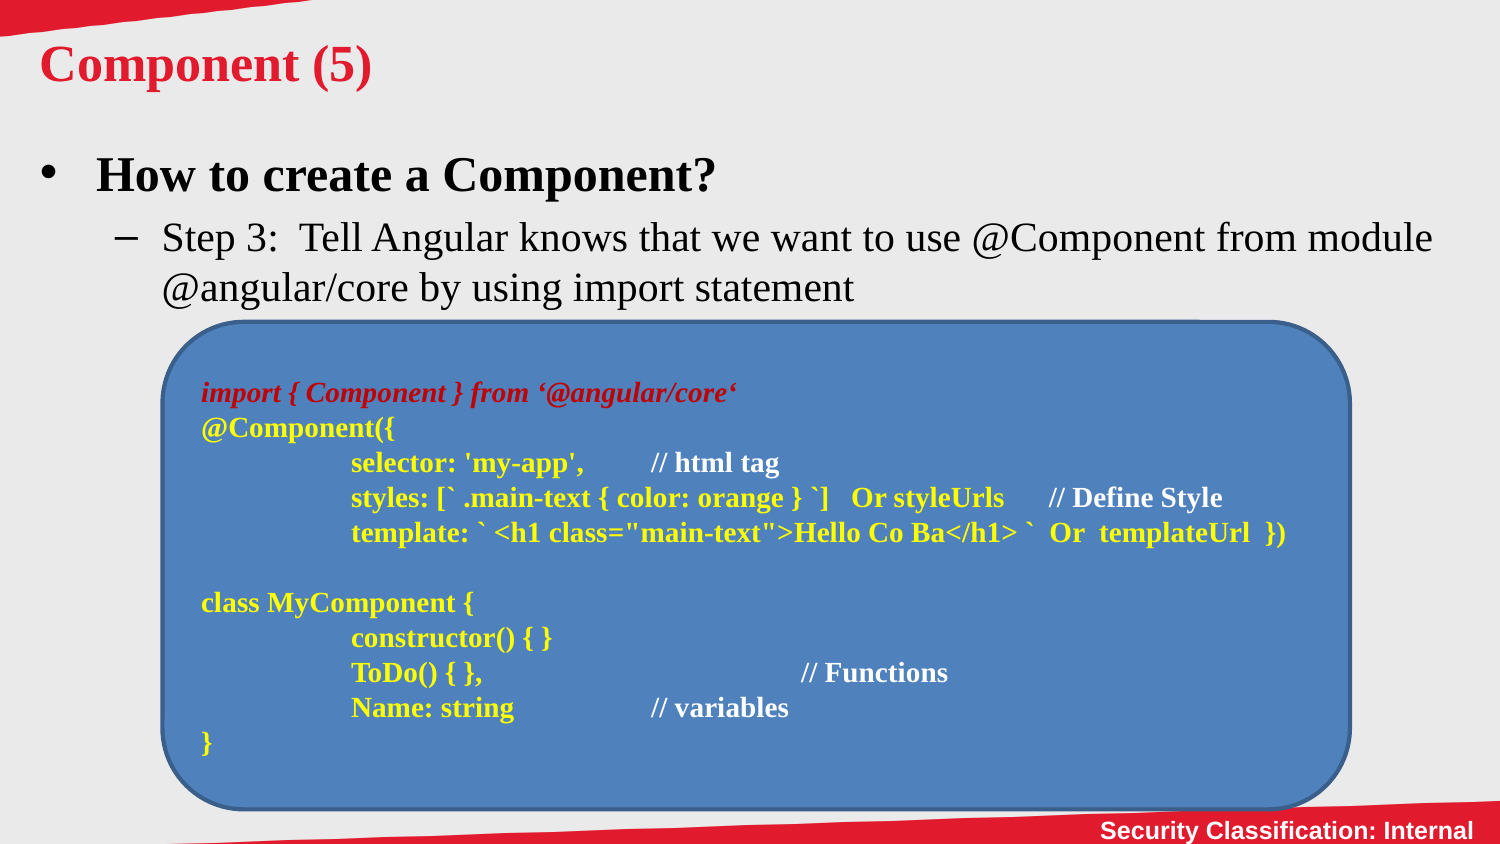

# Component (5)
How to create a Component?
Step 3:  Tell Angular knows that we want to use @Component from module @angular/core by using import statement

import { Component } from ‘@angular/core‘
@Component({
	selector: 'my-app',	// html tag
	styles: [` .main-text { color: orange } `]   Or styleUrls      // Define Style
	template: ` <h1 class="main-text">Hello Co Ba</h1> `  Or  templateUrl  })

class MyComponent {
	constructor() { }
	ToDo() { },   		// Functions
	Name: string 	// variables
}